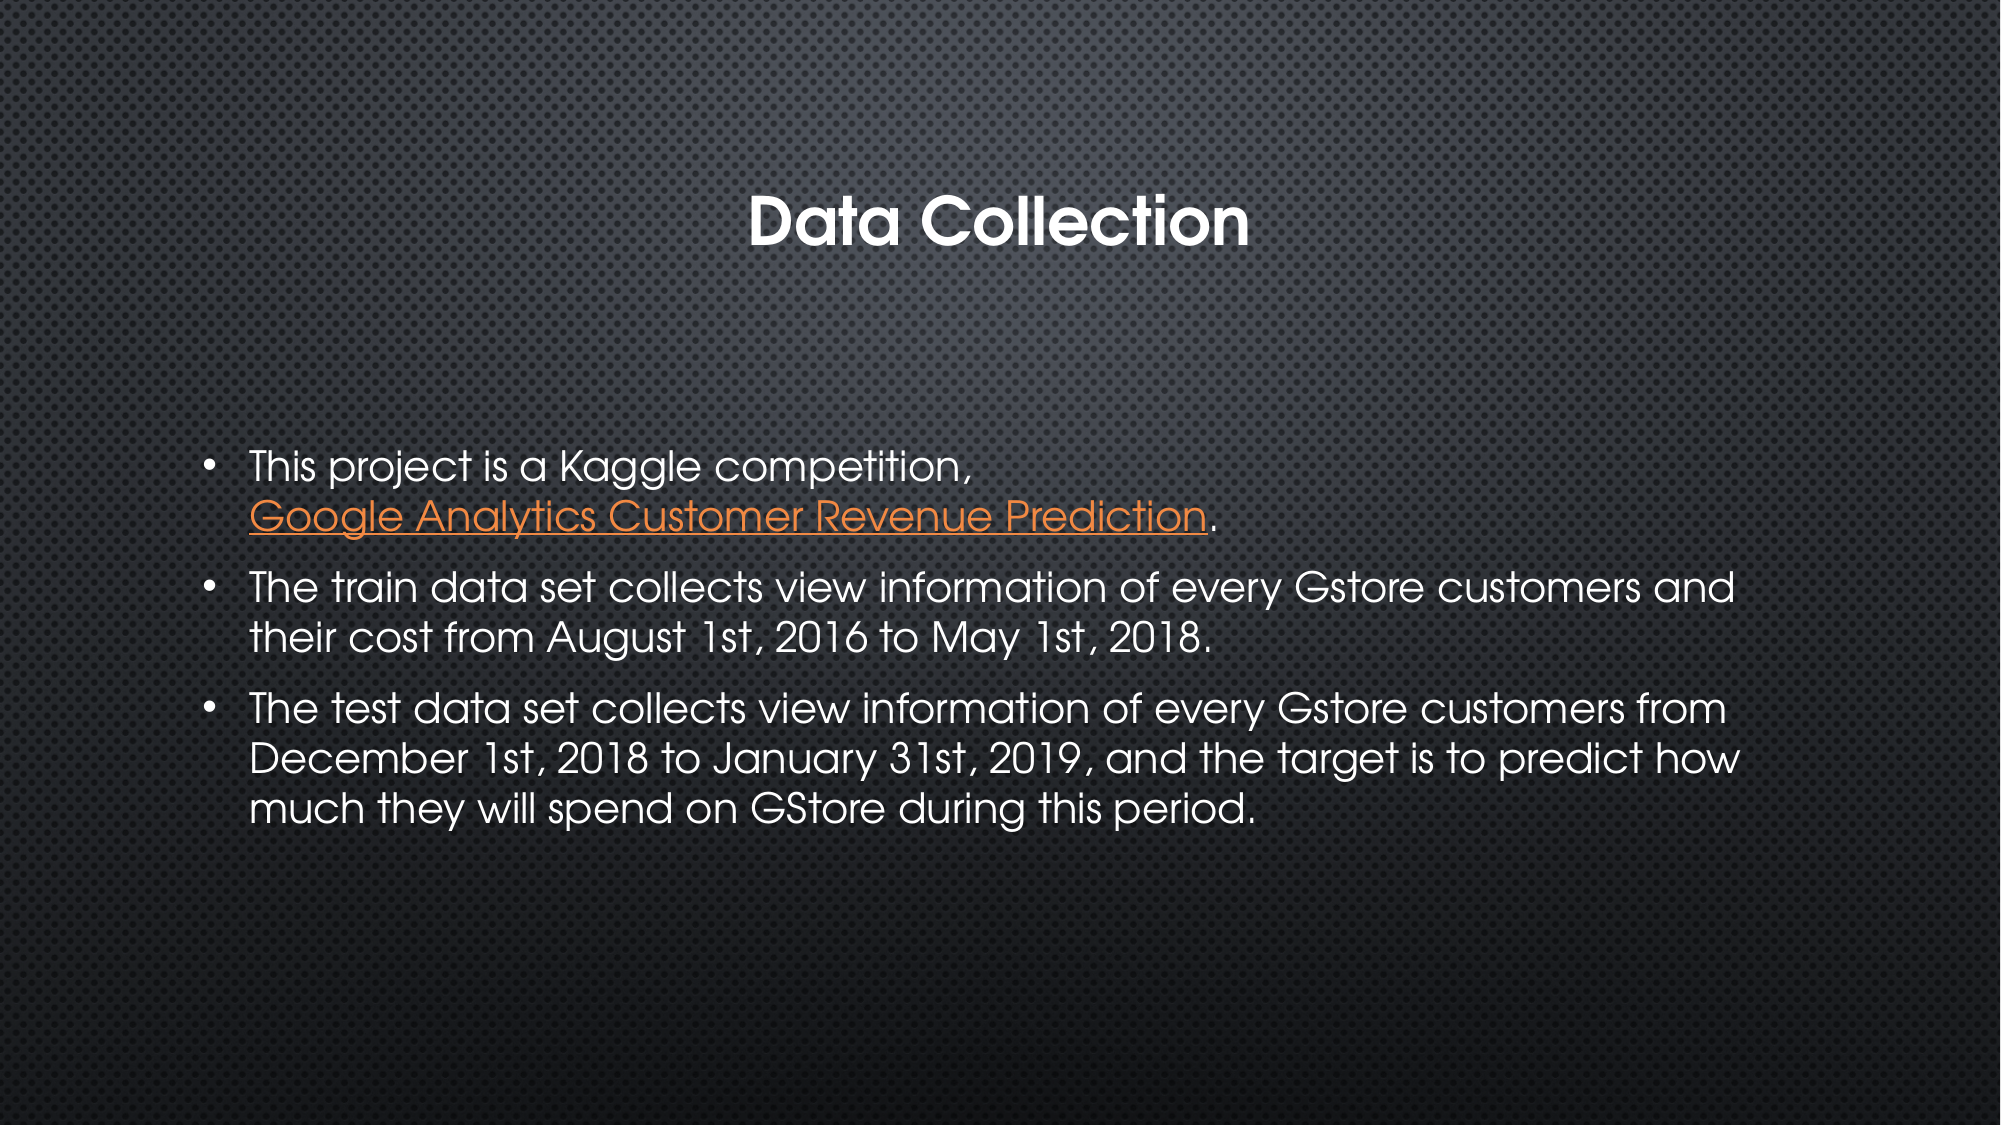

# Data Collection
This project is a Kaggle competition, Google Analytics Customer Revenue Prediction.
The train data set collects view information of every Gstore customers and their cost from August 1st, 2016 to May 1st, 2018.
The test data set collects view information of every Gstore customers from December 1st, 2018 to January 31st, 2019, and the target is to predict how much they will spend on GStore during this period.